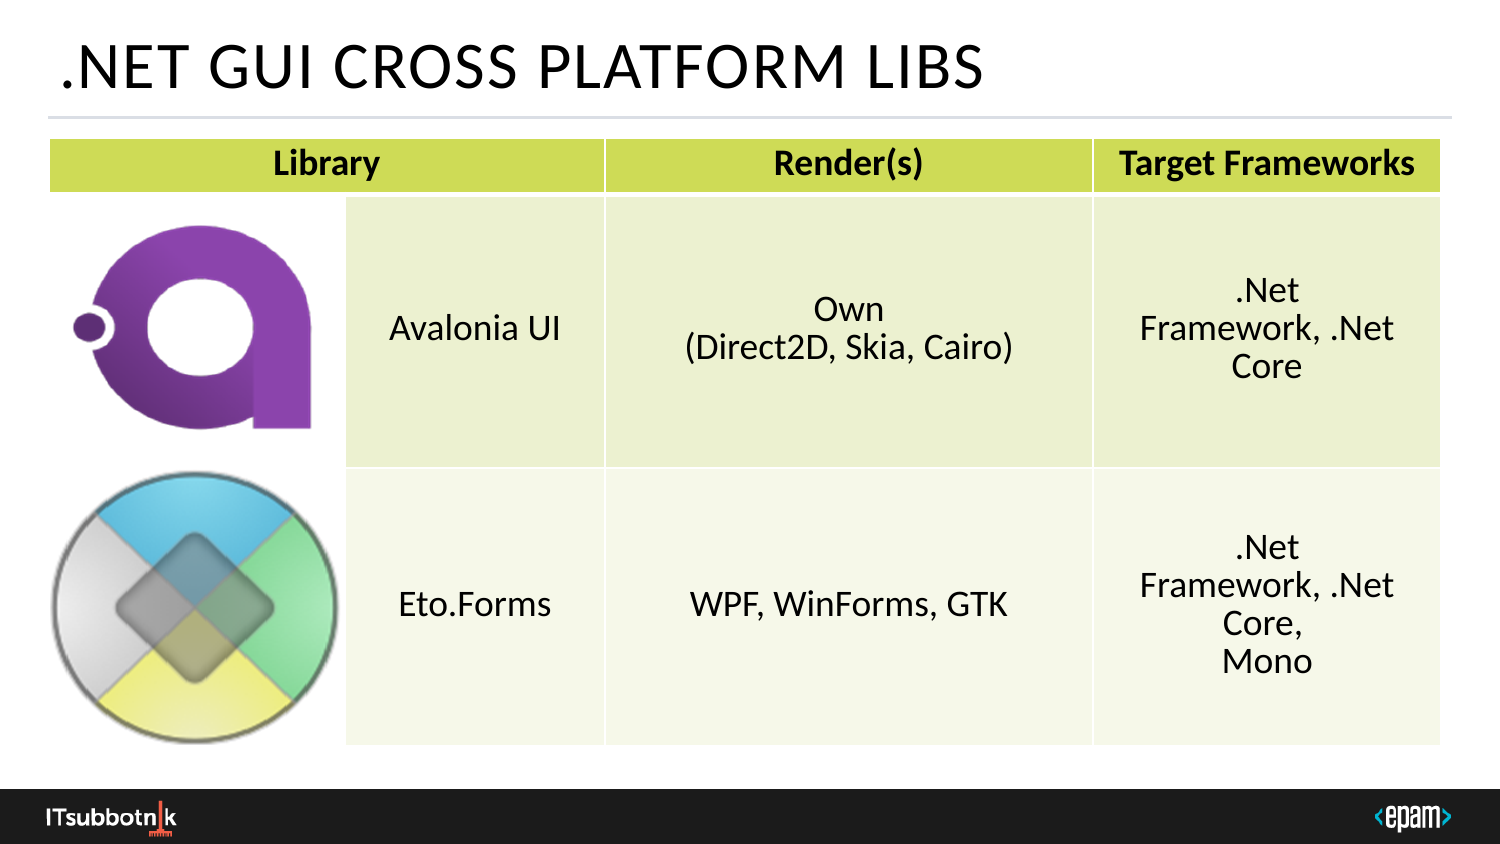

# .Net GUI Cross platform Libs
| Library |  | Render(s) | Target Frameworks |
| --- | --- | --- | --- |
|  | Avalonia UI | Own (Direct2D, Skia, Cairo) | .Net Framework, .Net Core |
|  | Eto.Forms | WPF, WinForms, GTK | .Net Framework, .Net Core, Mono |